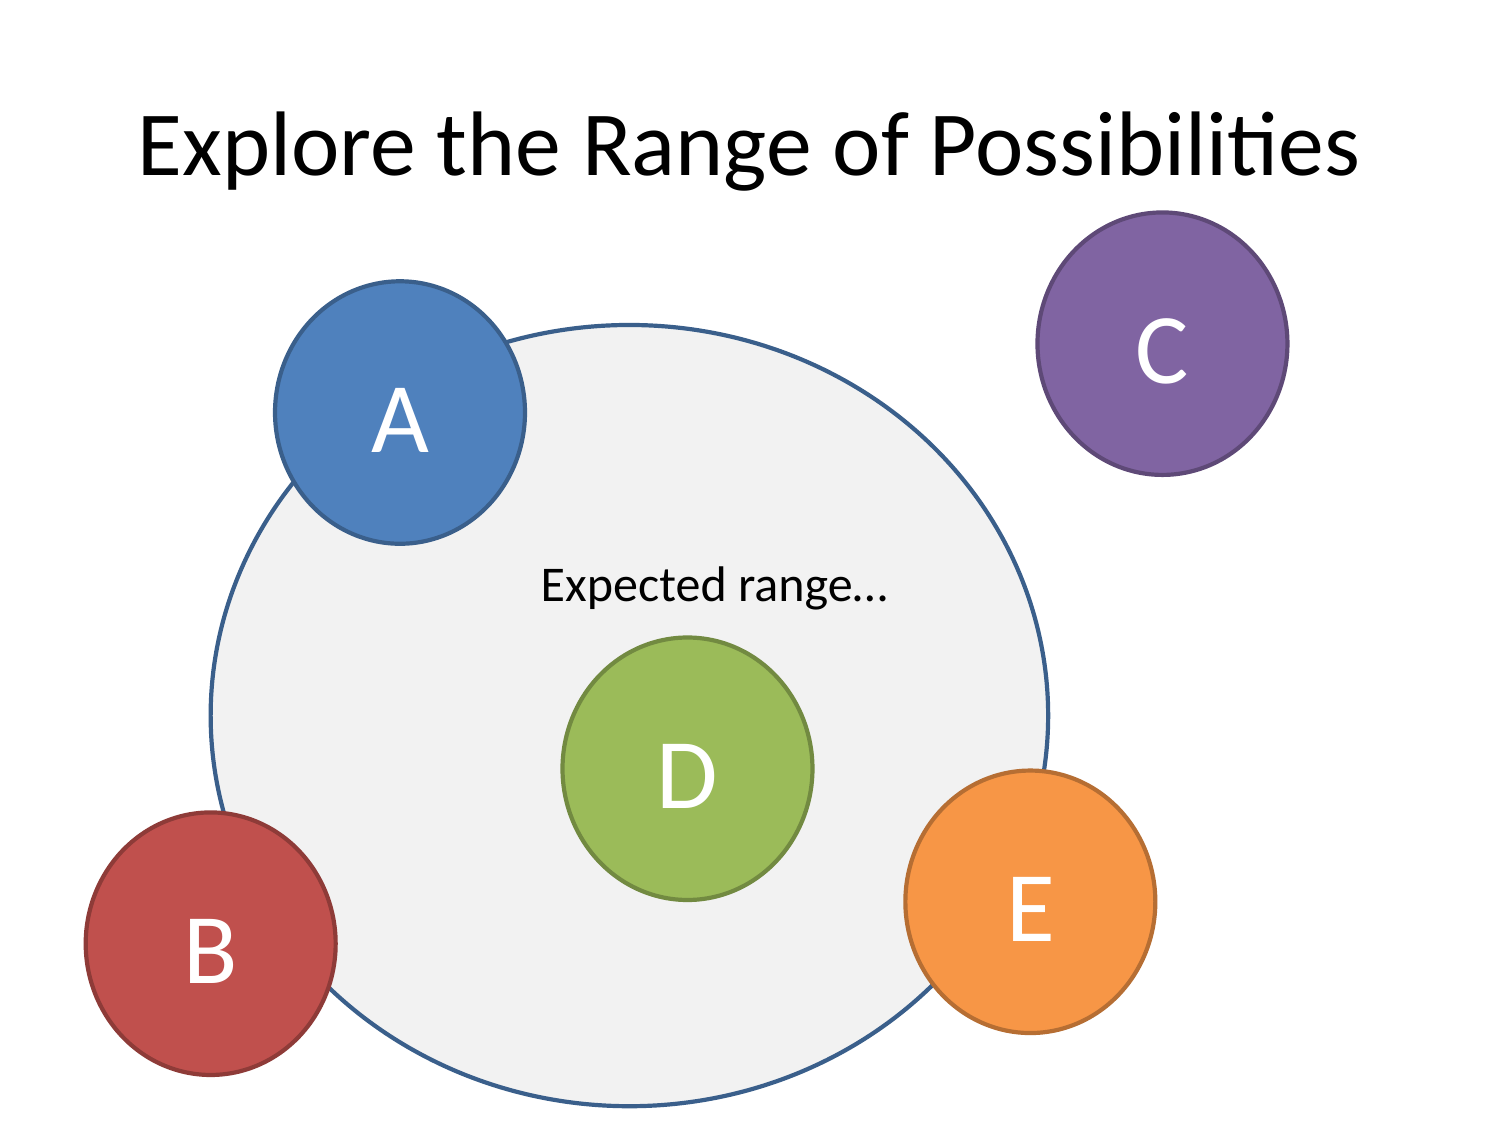

# Explore the Range of Possibilities
C
A

Expected range…
D
E
B